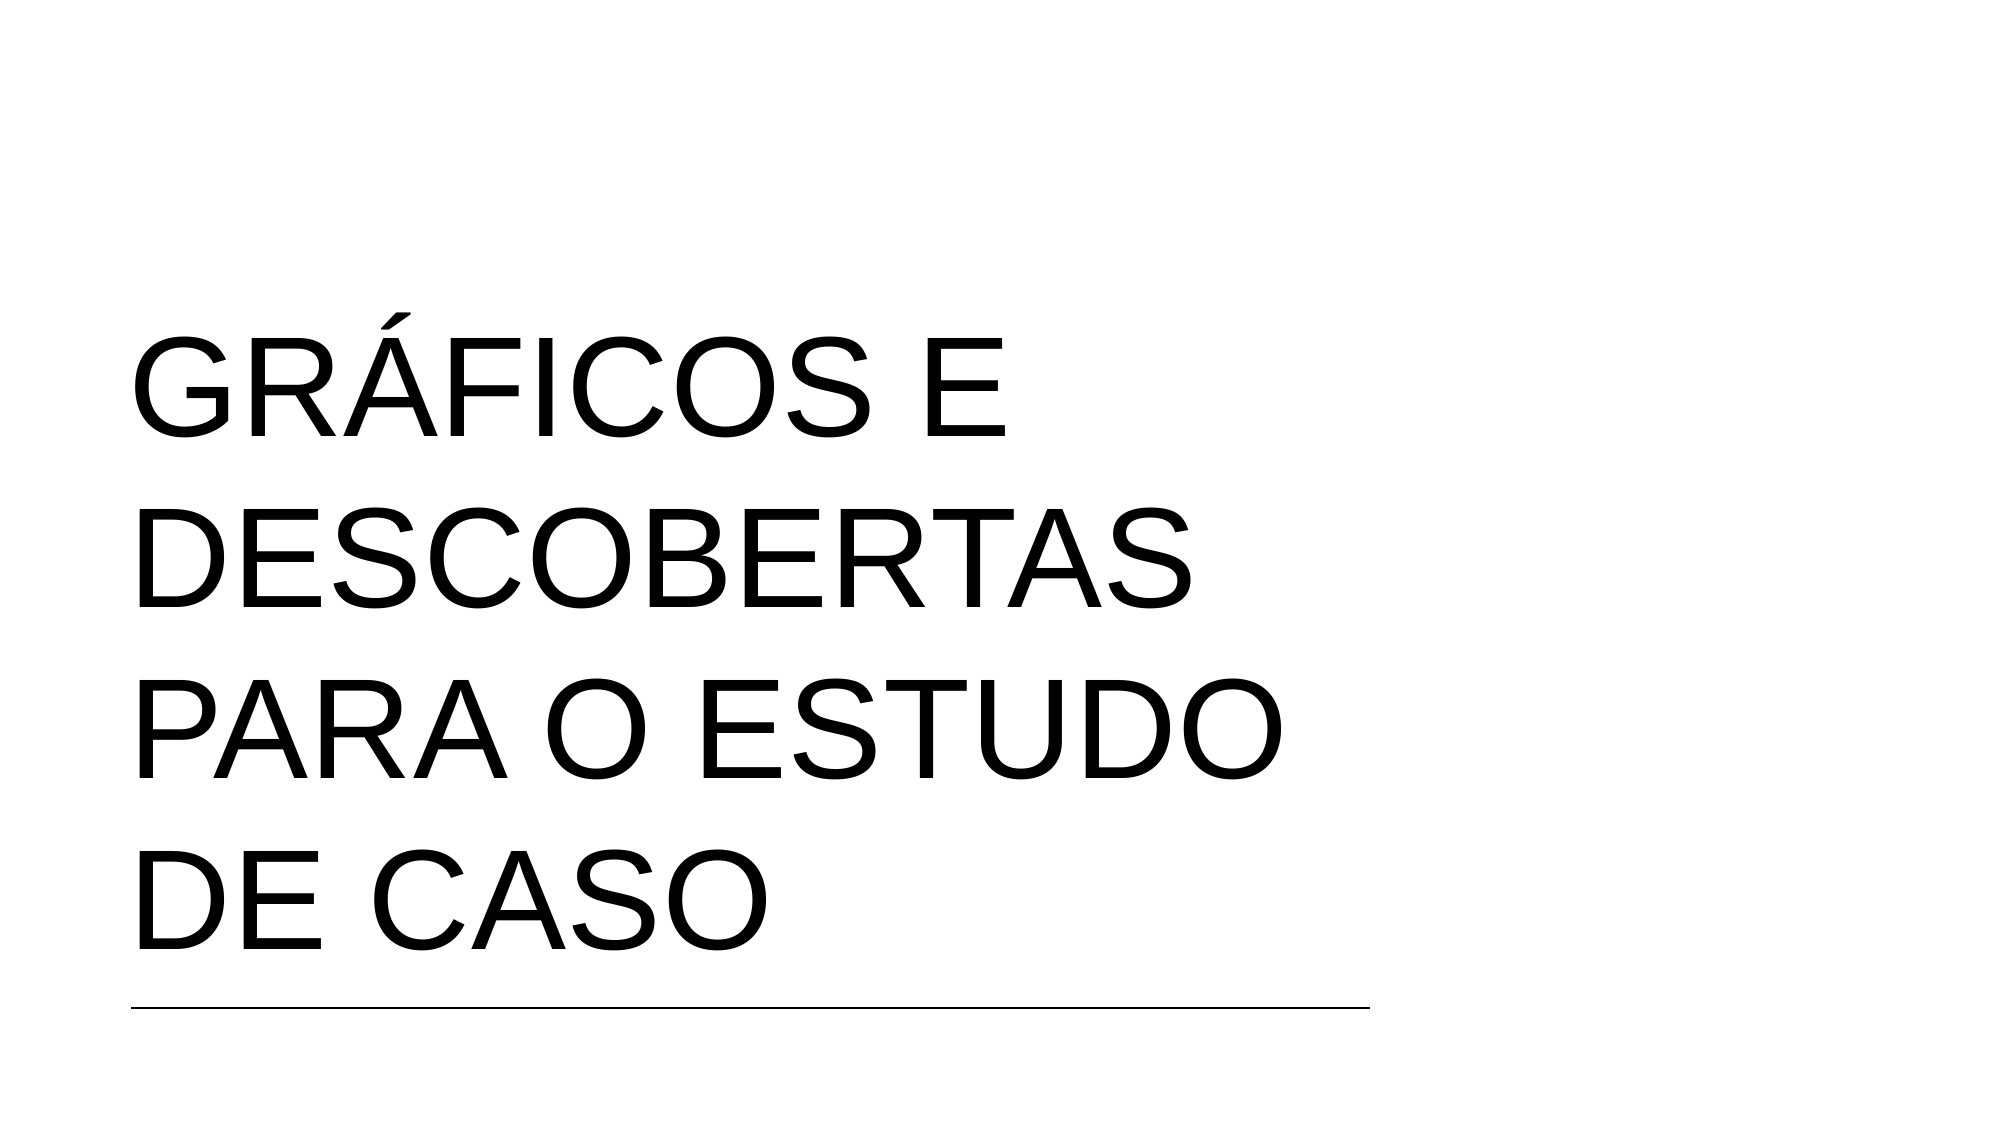

# GRÁFICOS e DESCOBERTAS PARA O ESTUDO DE CASO